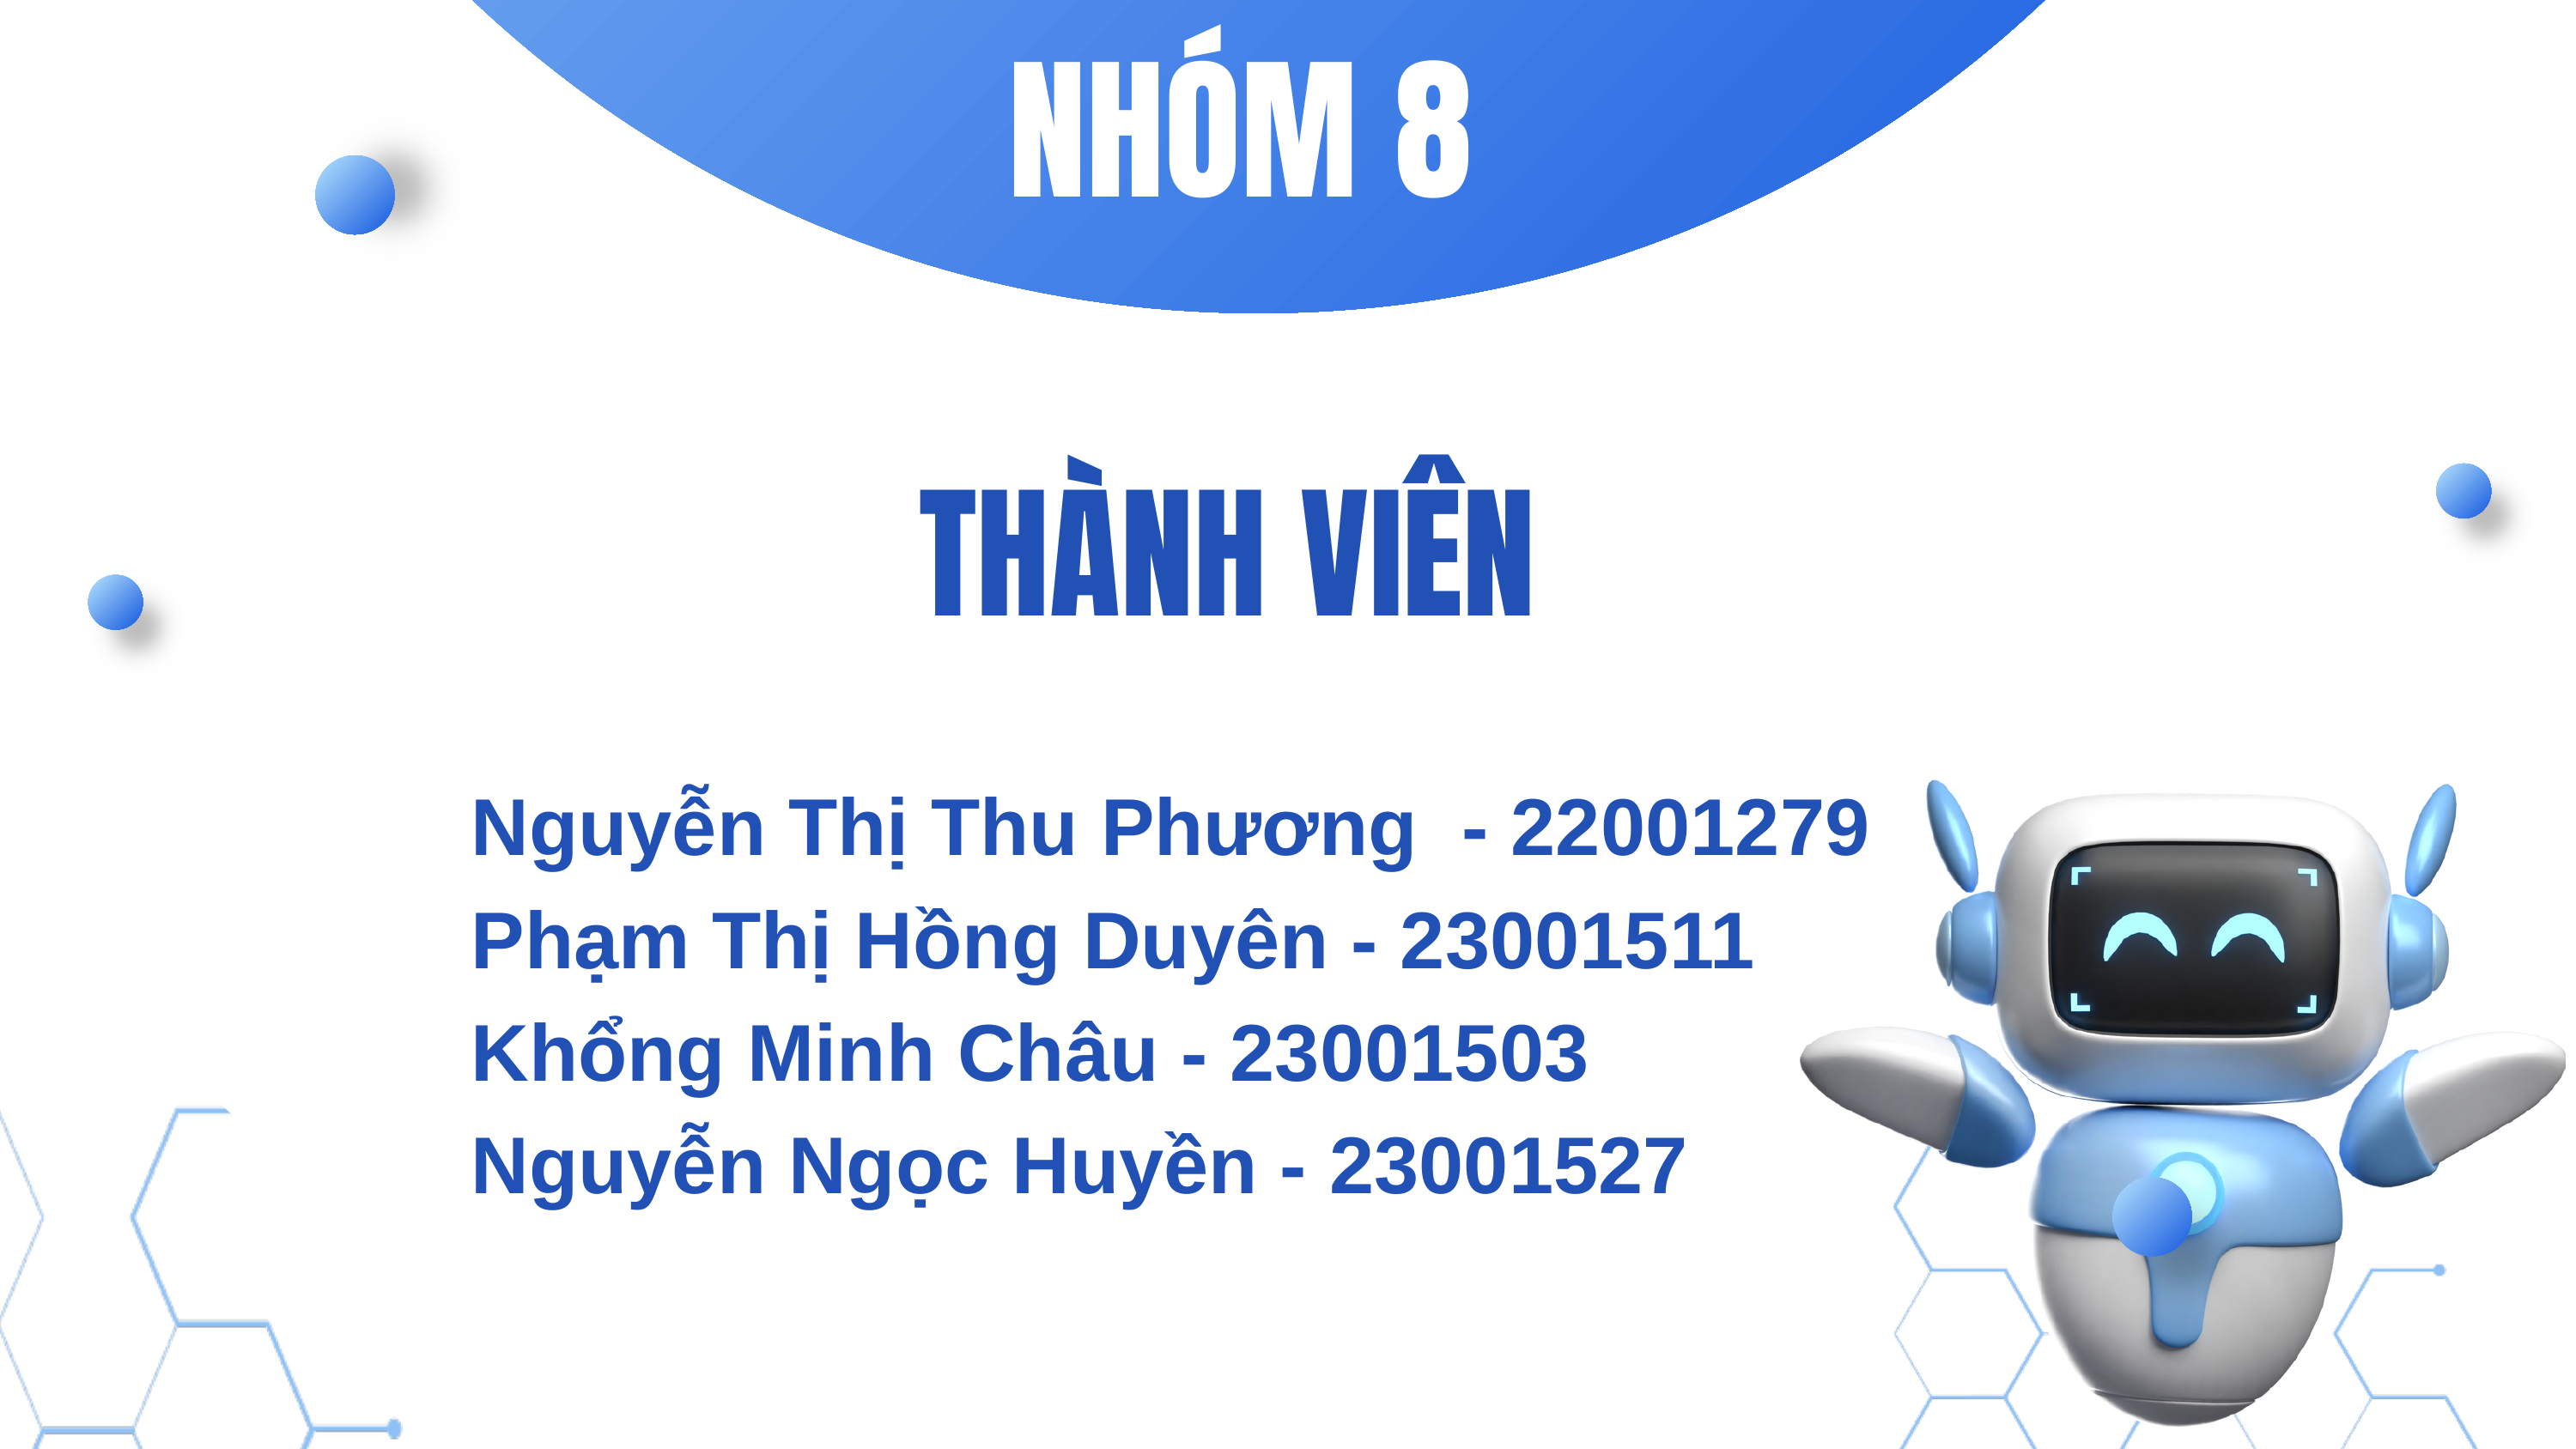

NHÓM 8

THÀNH VIÊN

Nguyễn Thị Thu Phương  - 22001279
Phạm Thị Hồng Duyên - 23001511
Khổng Minh Châu - 23001503
Nguyễn Ngọc Huyền - 23001527